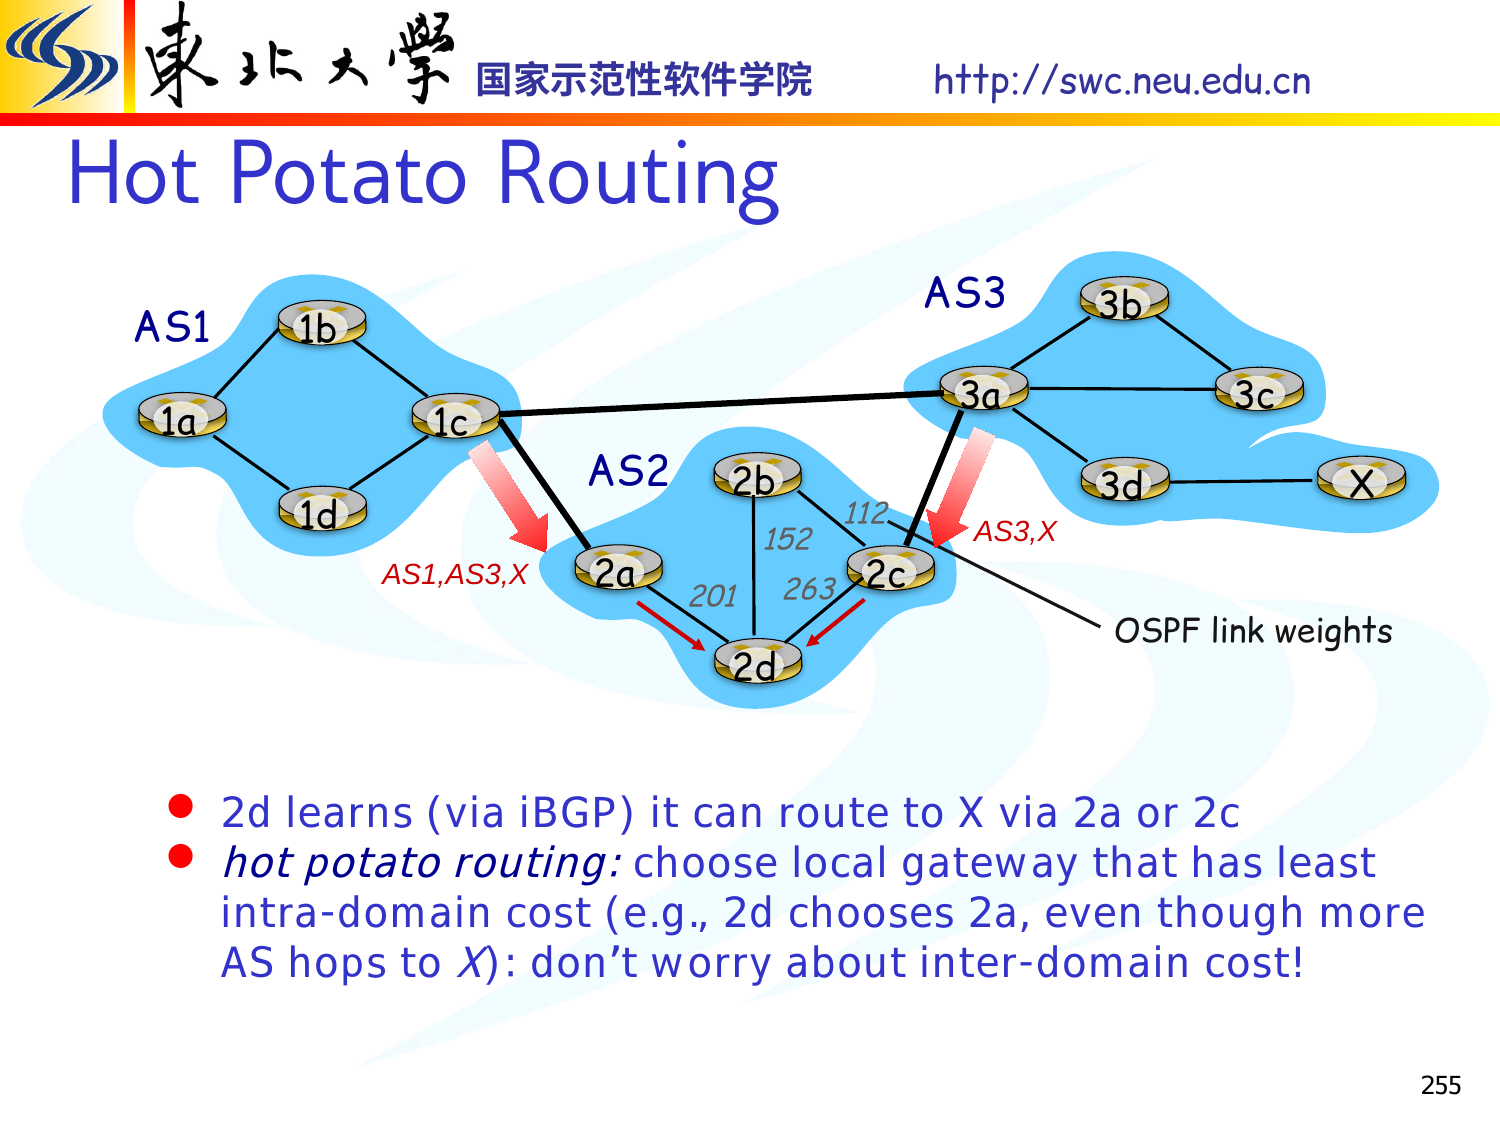

# Hot Potato Routing

AS3
3b

1b

1a

1c

1d

AS1
3a

3c

AS3,X

  X

AS2

AS1,AS3,X
2b

2a

2c

2d

3d

112
152
263
201
OSPF link weights
2d learns (via iBGP) it can route to X via 2a or 2c
hot potato routing: choose local gateway that has least intra-domain cost (e.g., 2d chooses 2a, even though more AS hops to X): don’t worry about inter-domain cost!
255